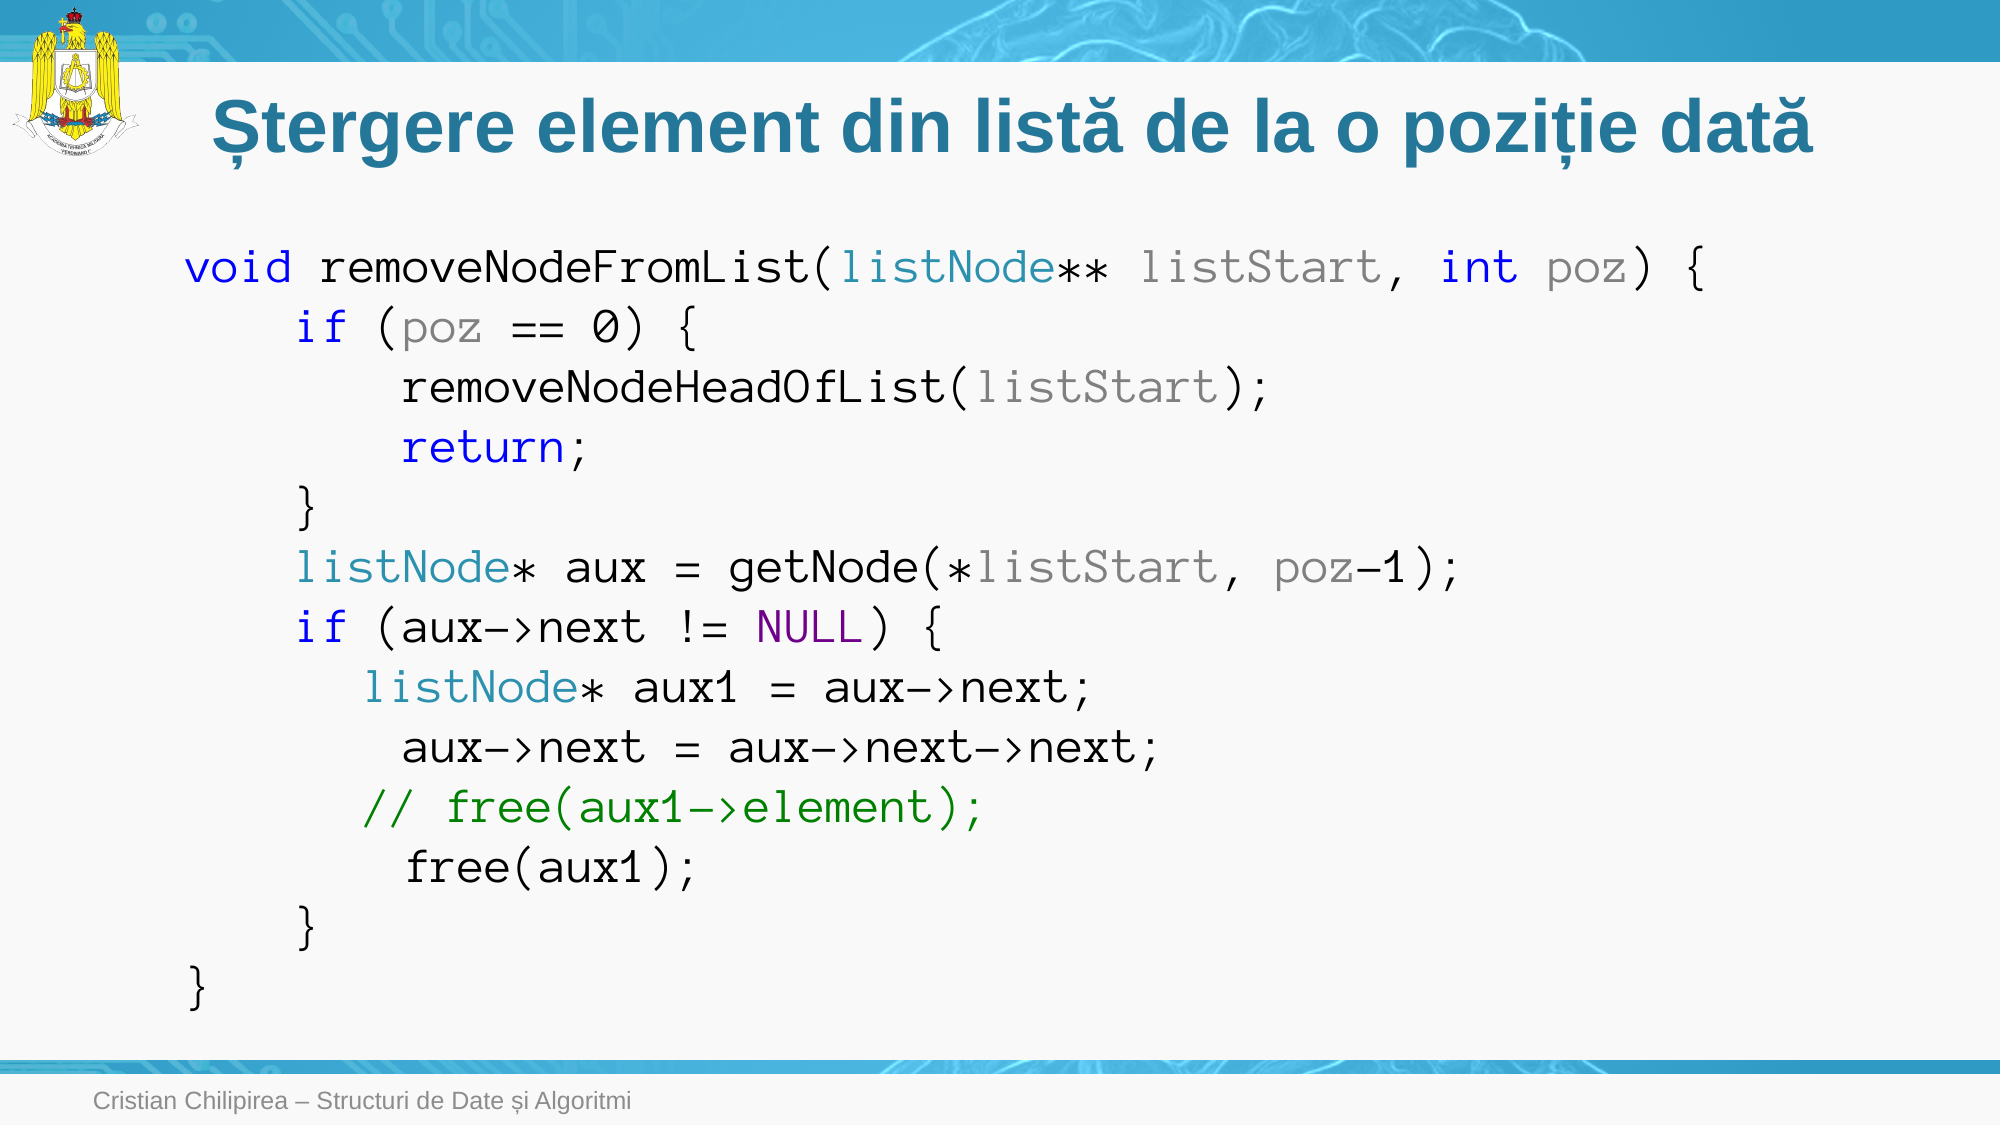

# Ștergere element din listă de la o poziție dată
void removeNodeFromList(listNode** listStart, int poz) {
    if (poz == 0) {
        removeNodeHeadOfList(listStart);
        return;
    }
    listNode* aux = getNode(*listStart, poz-1);
    if (aux->next != NULL) {
	 listNode* aux1 = aux->next;
        aux->next = aux->next->next;
	 // free(aux1->element);
        free(aux1);
    }
}
Cristian Chilipirea – Structuri de Date și Algoritmi